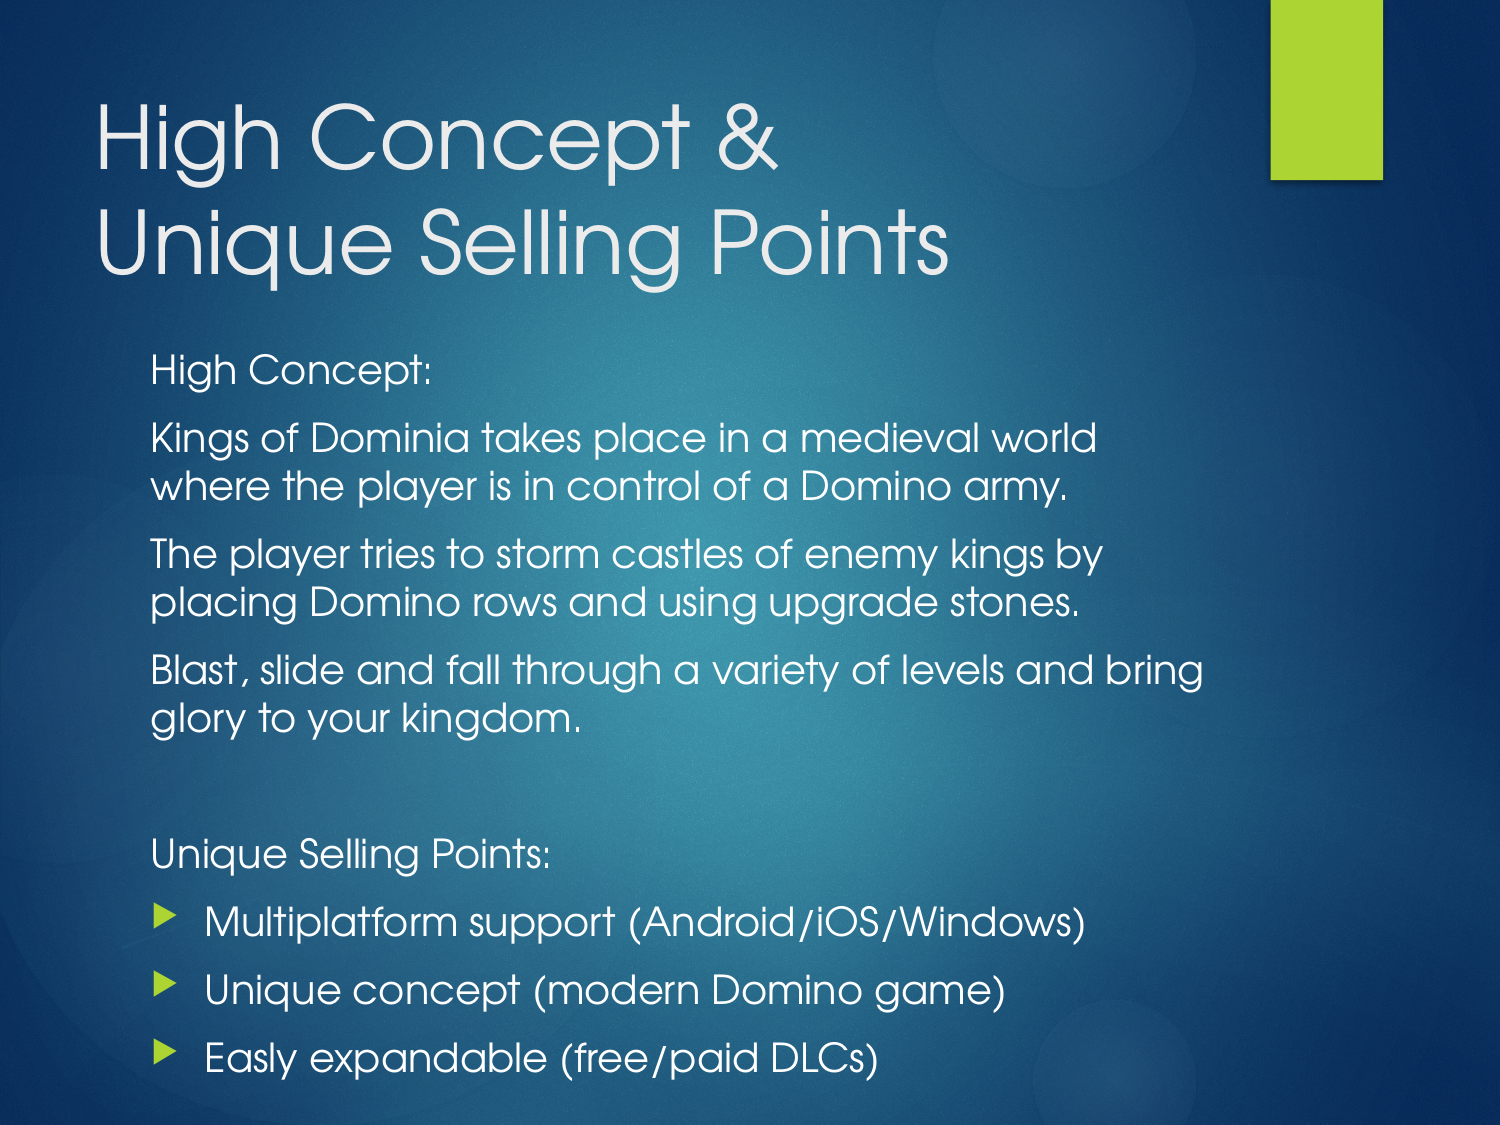

# High Concept & Unique Selling Points
High Concept:
Kings of Dominia takes place in a medieval world where the player is in control of a Domino army.
The player tries to storm castles of enemy kings by placing Domino rows and using upgrade stones.
Blast, slide and fall through a variety of levels and bring glory to your kingdom.

Unique Selling Points:
Multiplatform support (Android/iOS/Windows)
Unique concept (modern Domino game)
Easly expandable (free/paid DLCs)